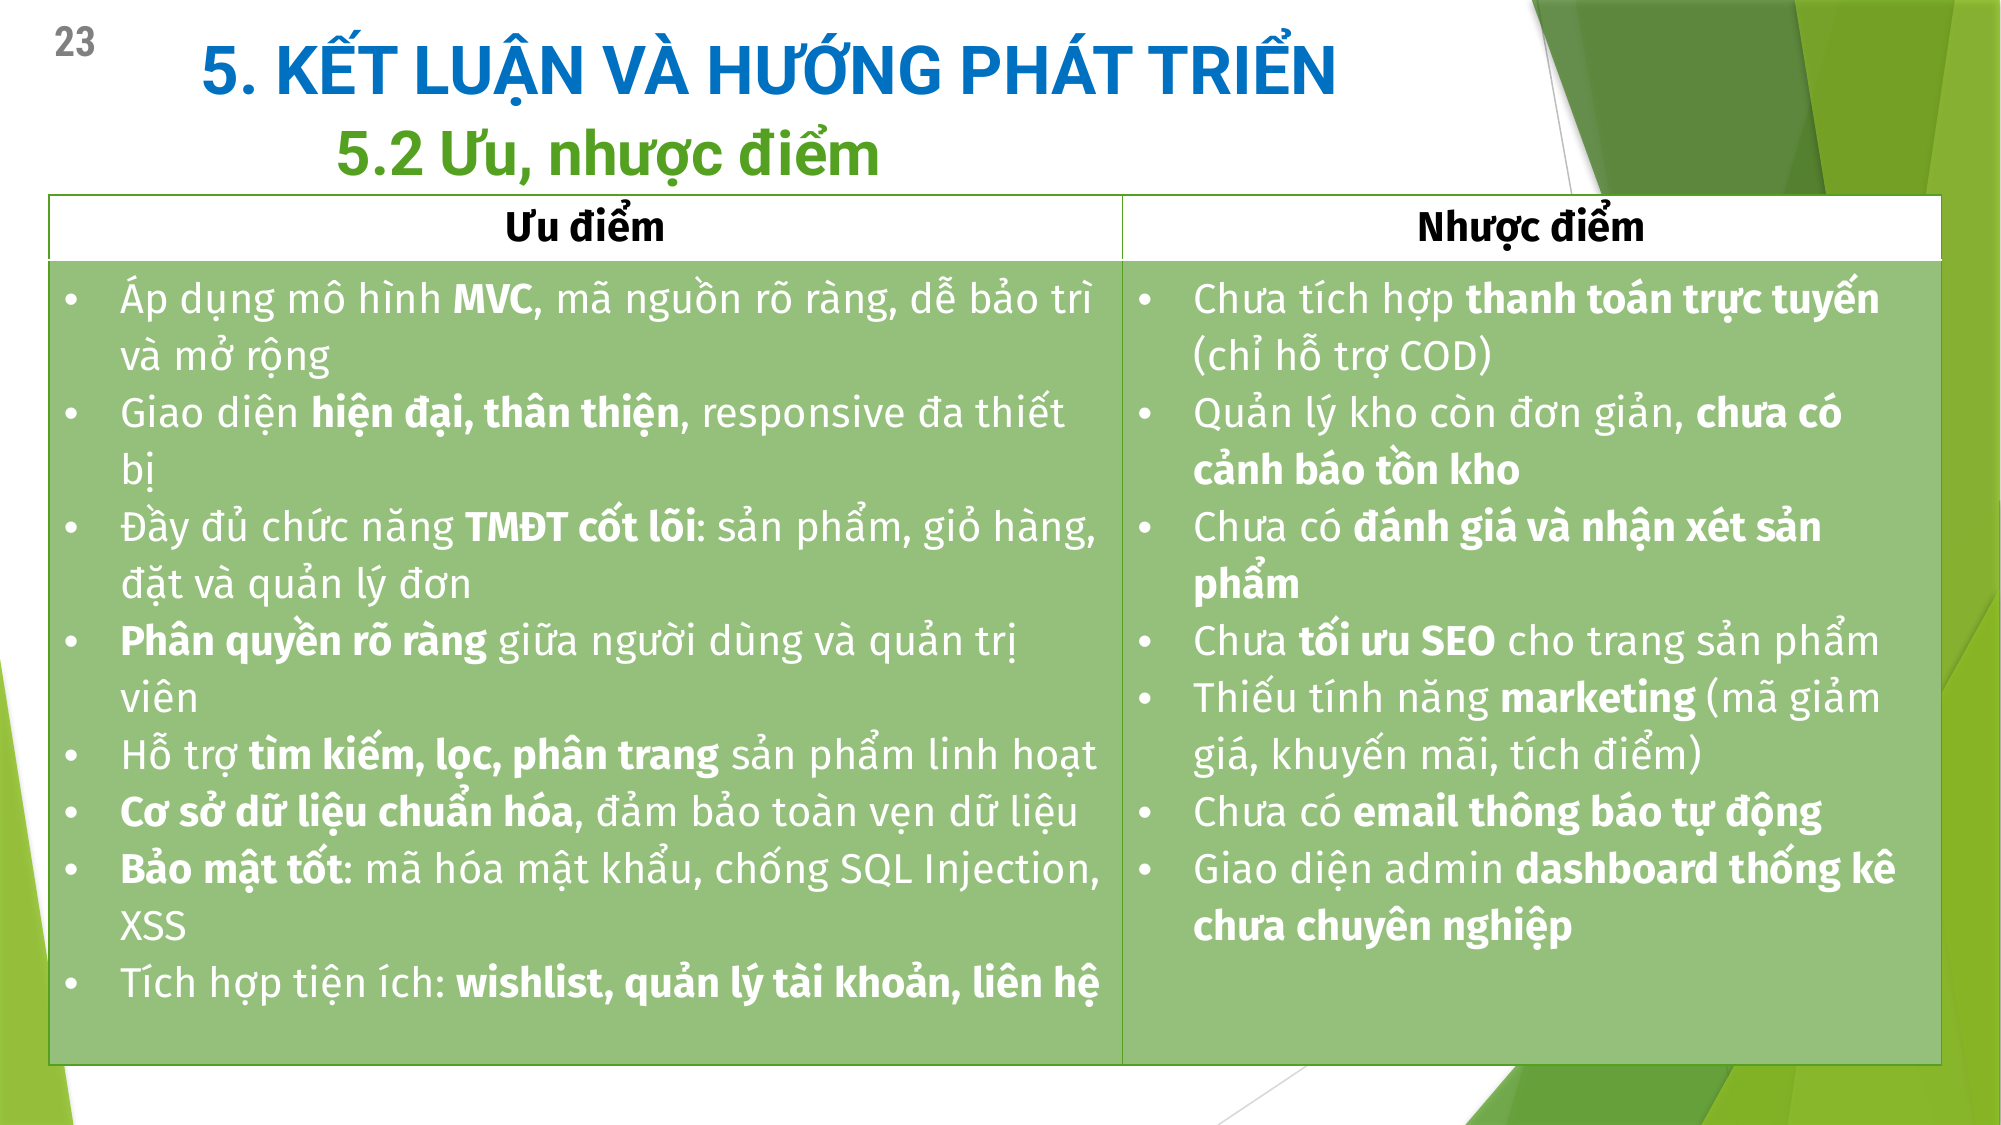

23
# 5. KẾT LUẬN VÀ HƯỚNG PHÁT TRIỂN 5.2 Ưu, nhược điểm
| Ưu điểm | Nhược điểm |
| --- | --- |
| Áp dụng mô hình MVC, mã nguồn rõ ràng, dễ bảo trì và mở rộng Giao diện hiện đại, thân thiện, responsive đa thiết bị Đầy đủ chức năng TMĐT cốt lõi: sản phẩm, giỏ hàng, đặt và quản lý đơn Phân quyền rõ ràng giữa người dùng và quản trị viên Hỗ trợ tìm kiếm, lọc, phân trang sản phẩm linh hoạt Cơ sở dữ liệu chuẩn hóa, đảm bảo toàn vẹn dữ liệu Bảo mật tốt: mã hóa mật khẩu, chống SQL Injection, XSS Tích hợp tiện ích: wishlist, quản lý tài khoản, liên hệ | Chưa tích hợp thanh toán trực tuyến (chỉ hỗ trợ COD) Quản lý kho còn đơn giản, chưa có cảnh báo tồn kho Chưa có đánh giá và nhận xét sản phẩm Chưa tối ưu SEO cho trang sản phẩm Thiếu tính năng marketing (mã giảm giá, khuyến mãi, tích điểm) Chưa có email thông báo tự động Giao diện admin dashboard thống kê chưa chuyên nghiệp |